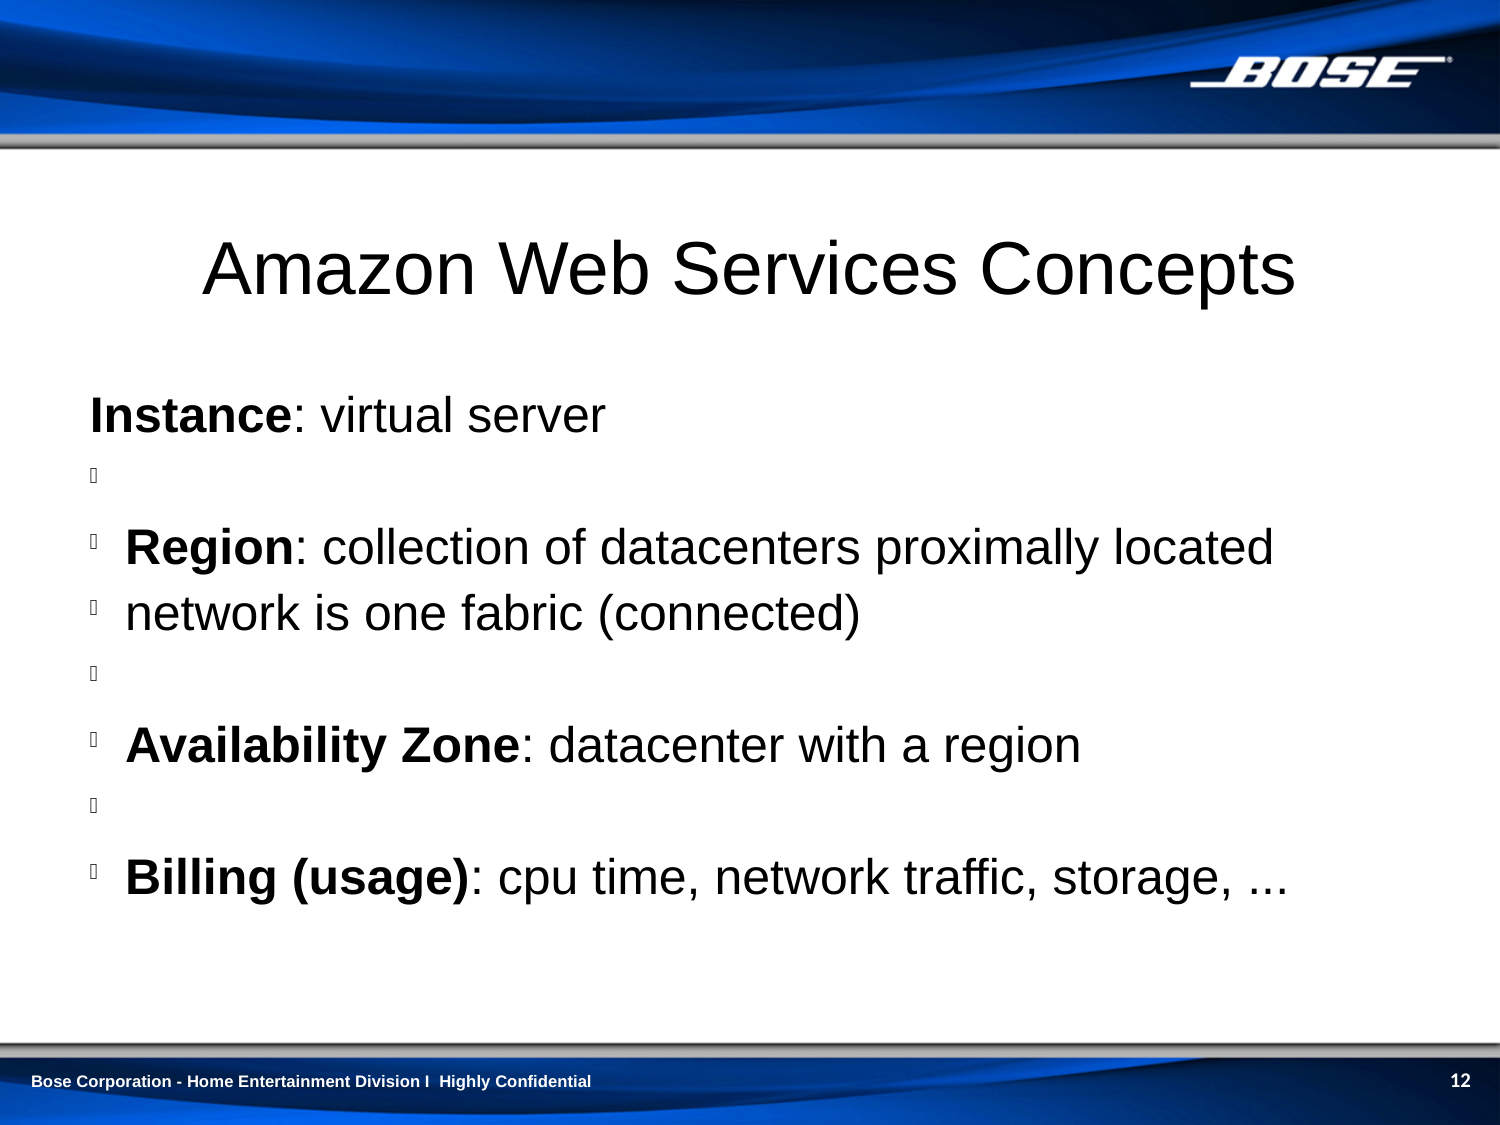

Amazon Web Services Concepts
Instance: virtual server

Region: collection of datacenters proximally located
network is one fabric (connected)

Availability Zone: datacenter with a region

Billing (usage): cpu time, network traffic, storage, ...